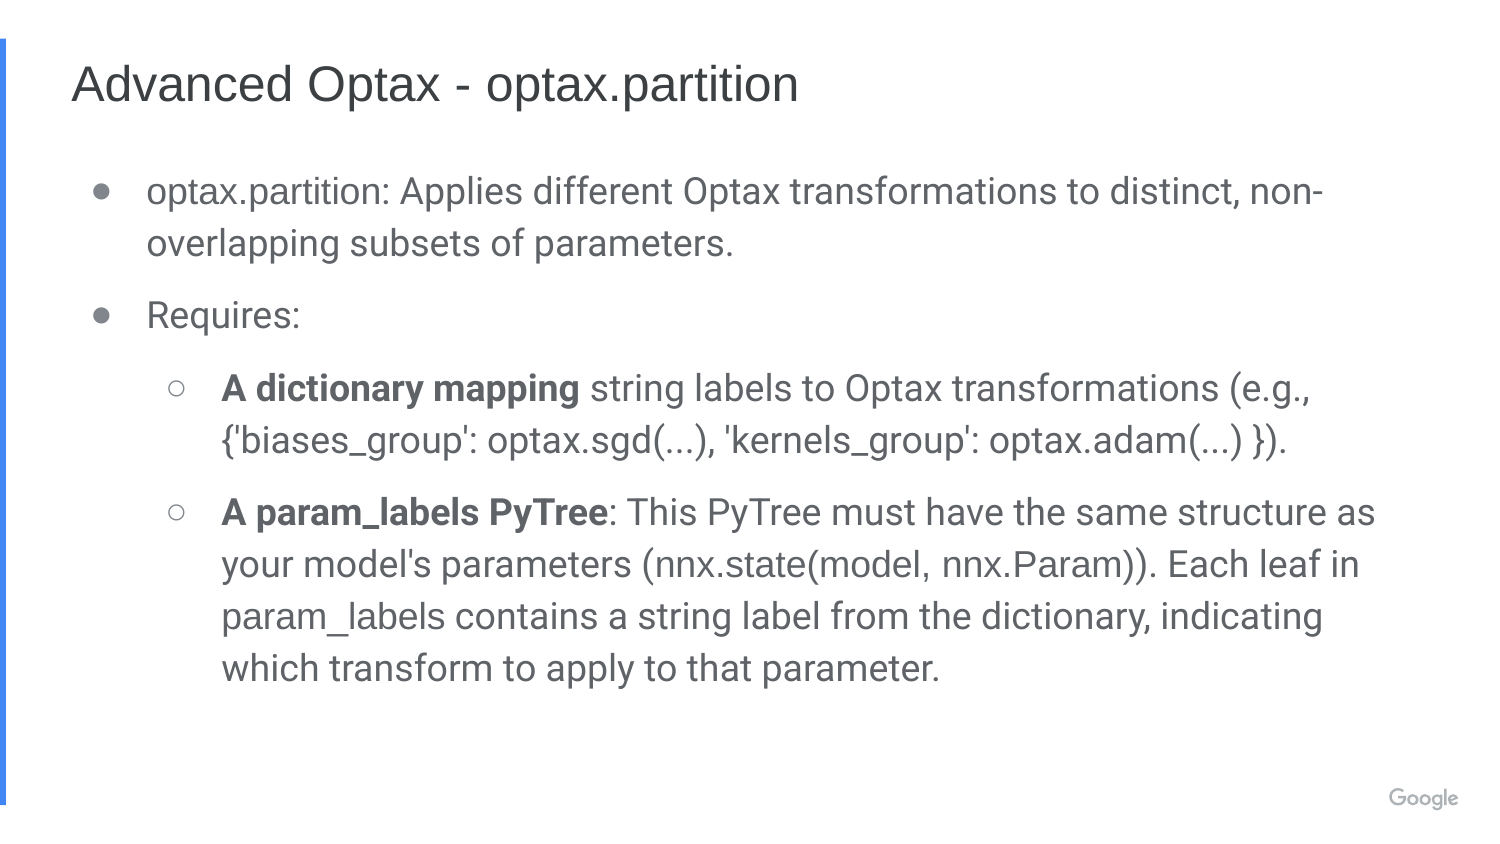

# Advanced Optax - optax.partition
optax.partition: Applies different Optax transformations to distinct, non-overlapping subsets of parameters.
Requires:
A dictionary mapping string labels to Optax transformations (e.g., {'biases_group': optax.sgd(...), 'kernels_group': optax.adam(...) }).
A param_labels PyTree: This PyTree must have the same structure as your model's parameters (nnx.state(model, nnx.Param)). Each leaf in param_labels contains a string label from the dictionary, indicating which transform to apply to that parameter.